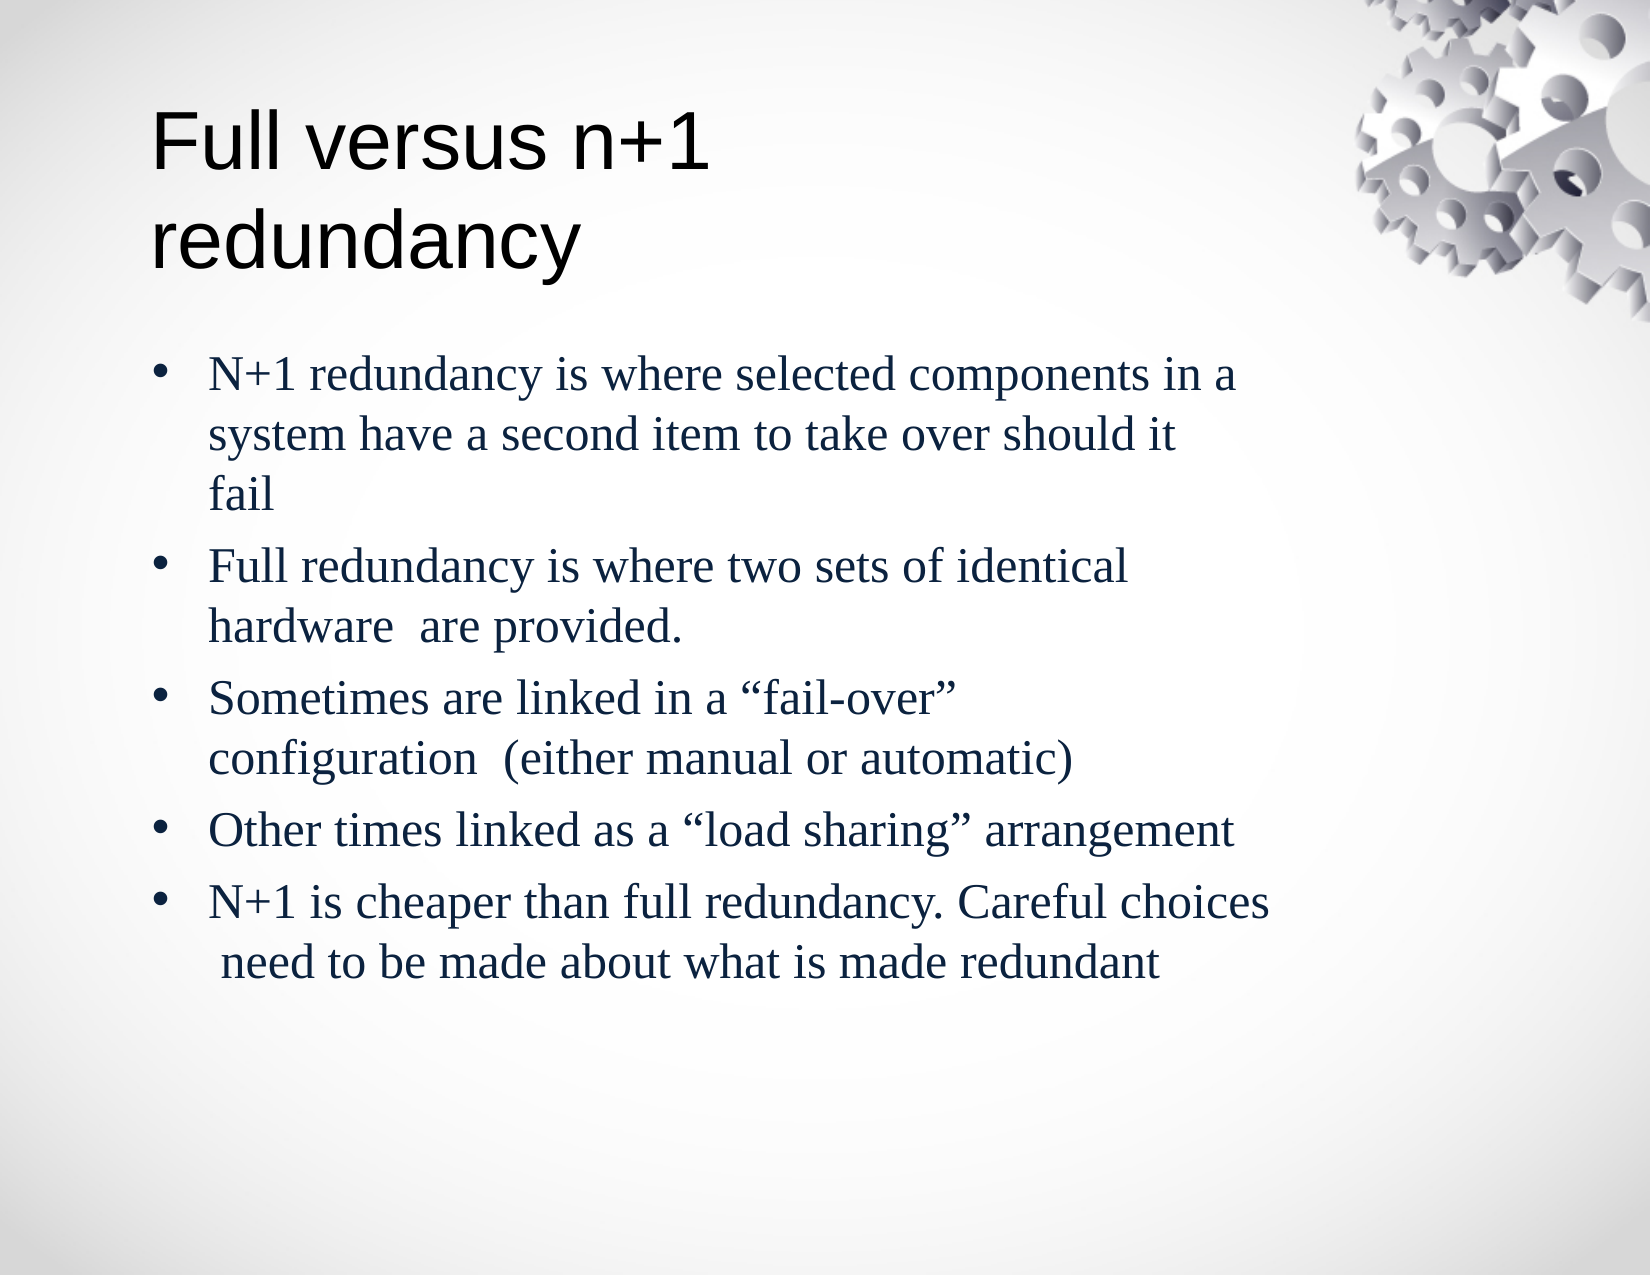

# Full versus n+1 redundancy
N+1 redundancy is where selected components in a  system have a second item to take over should it fail
Full redundancy is where two sets of identical hardware  are provided.
Sometimes are linked in a “fail-over” configuration  (either manual or automatic)
Other times linked as a “load sharing” arrangement
N+1 is cheaper than full redundancy. Careful choices  need to be made about what is made redundant